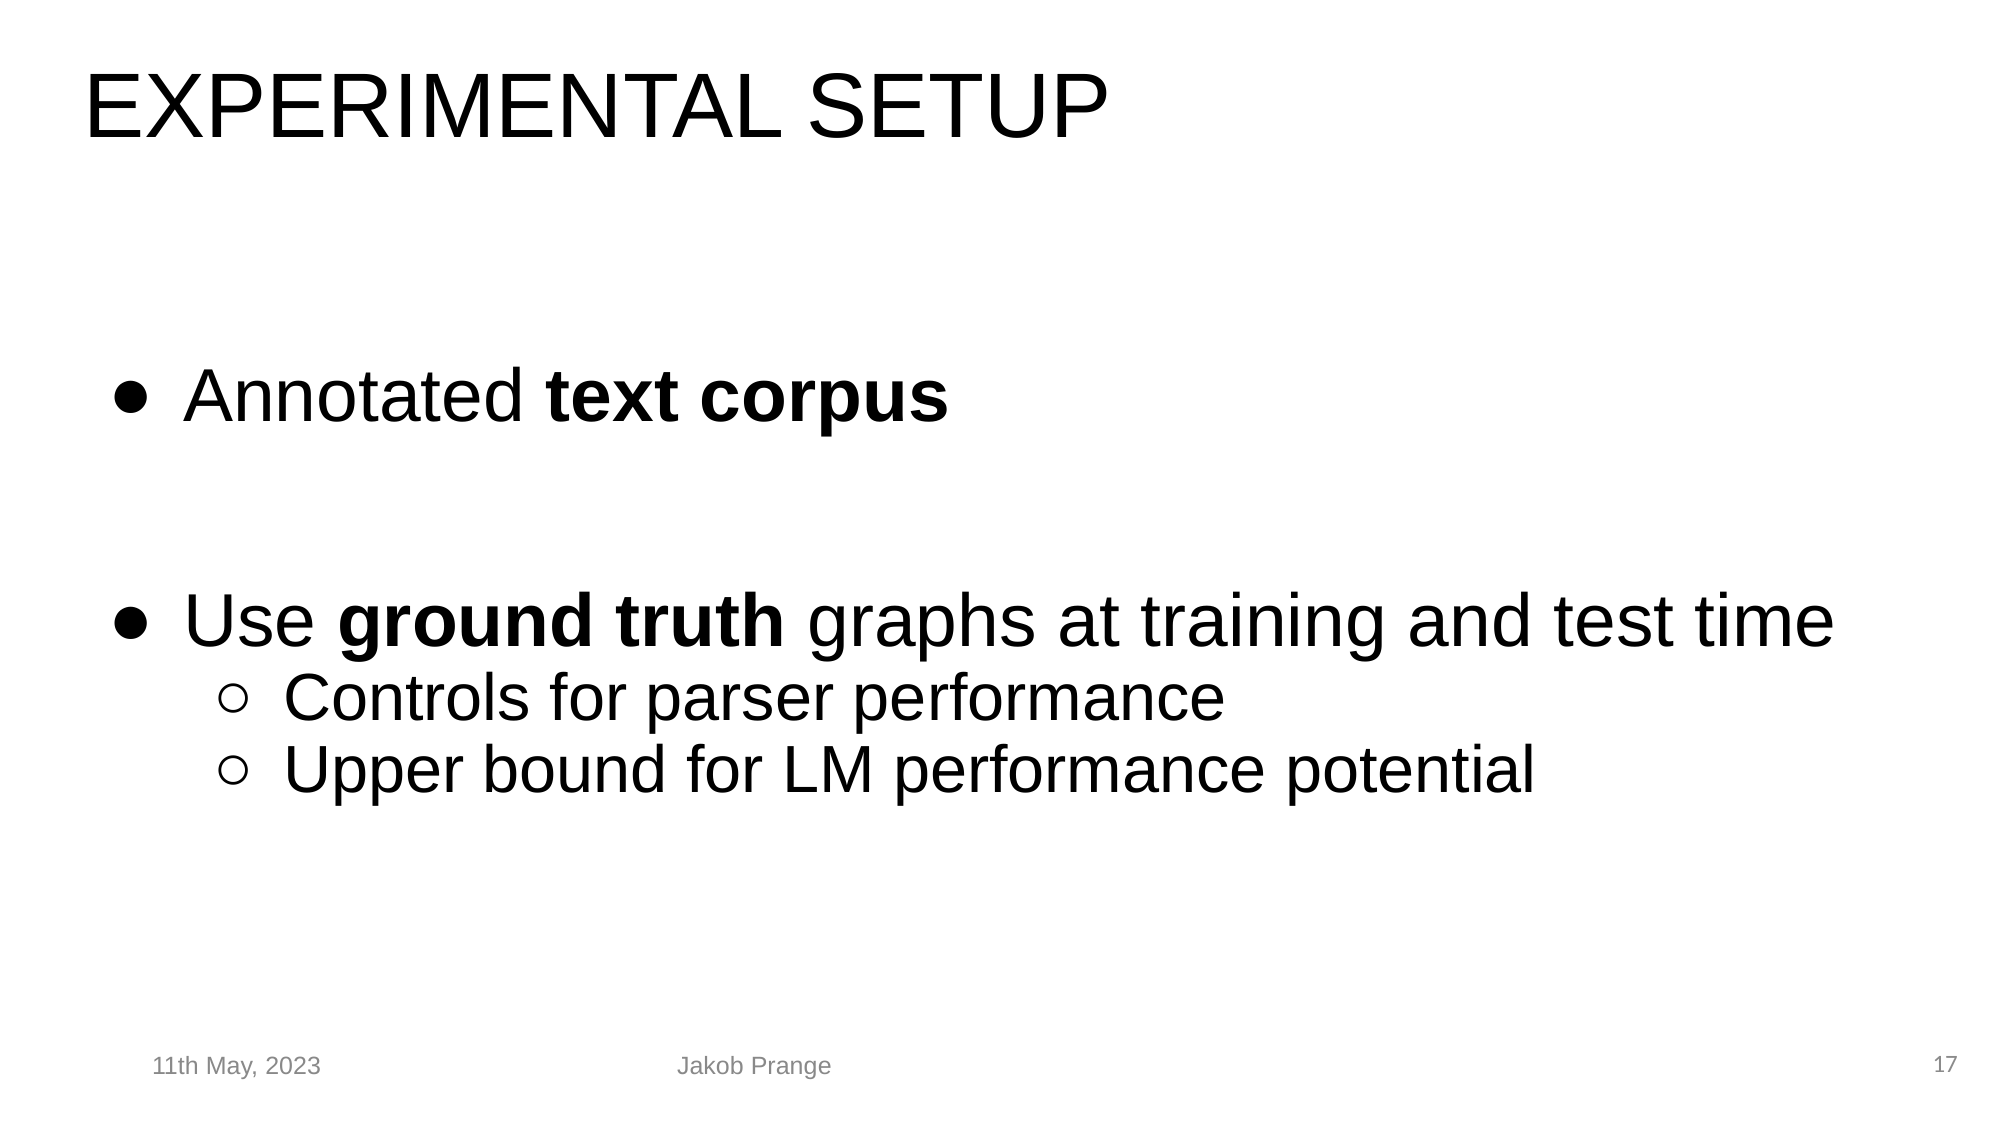

# Experimental Setup

Annotated text corpus

Use ground truth graphs at training and test time
Controls for parser performance
Upper bound for LM performance potential
17
11th May, 2023
Jakob Prange